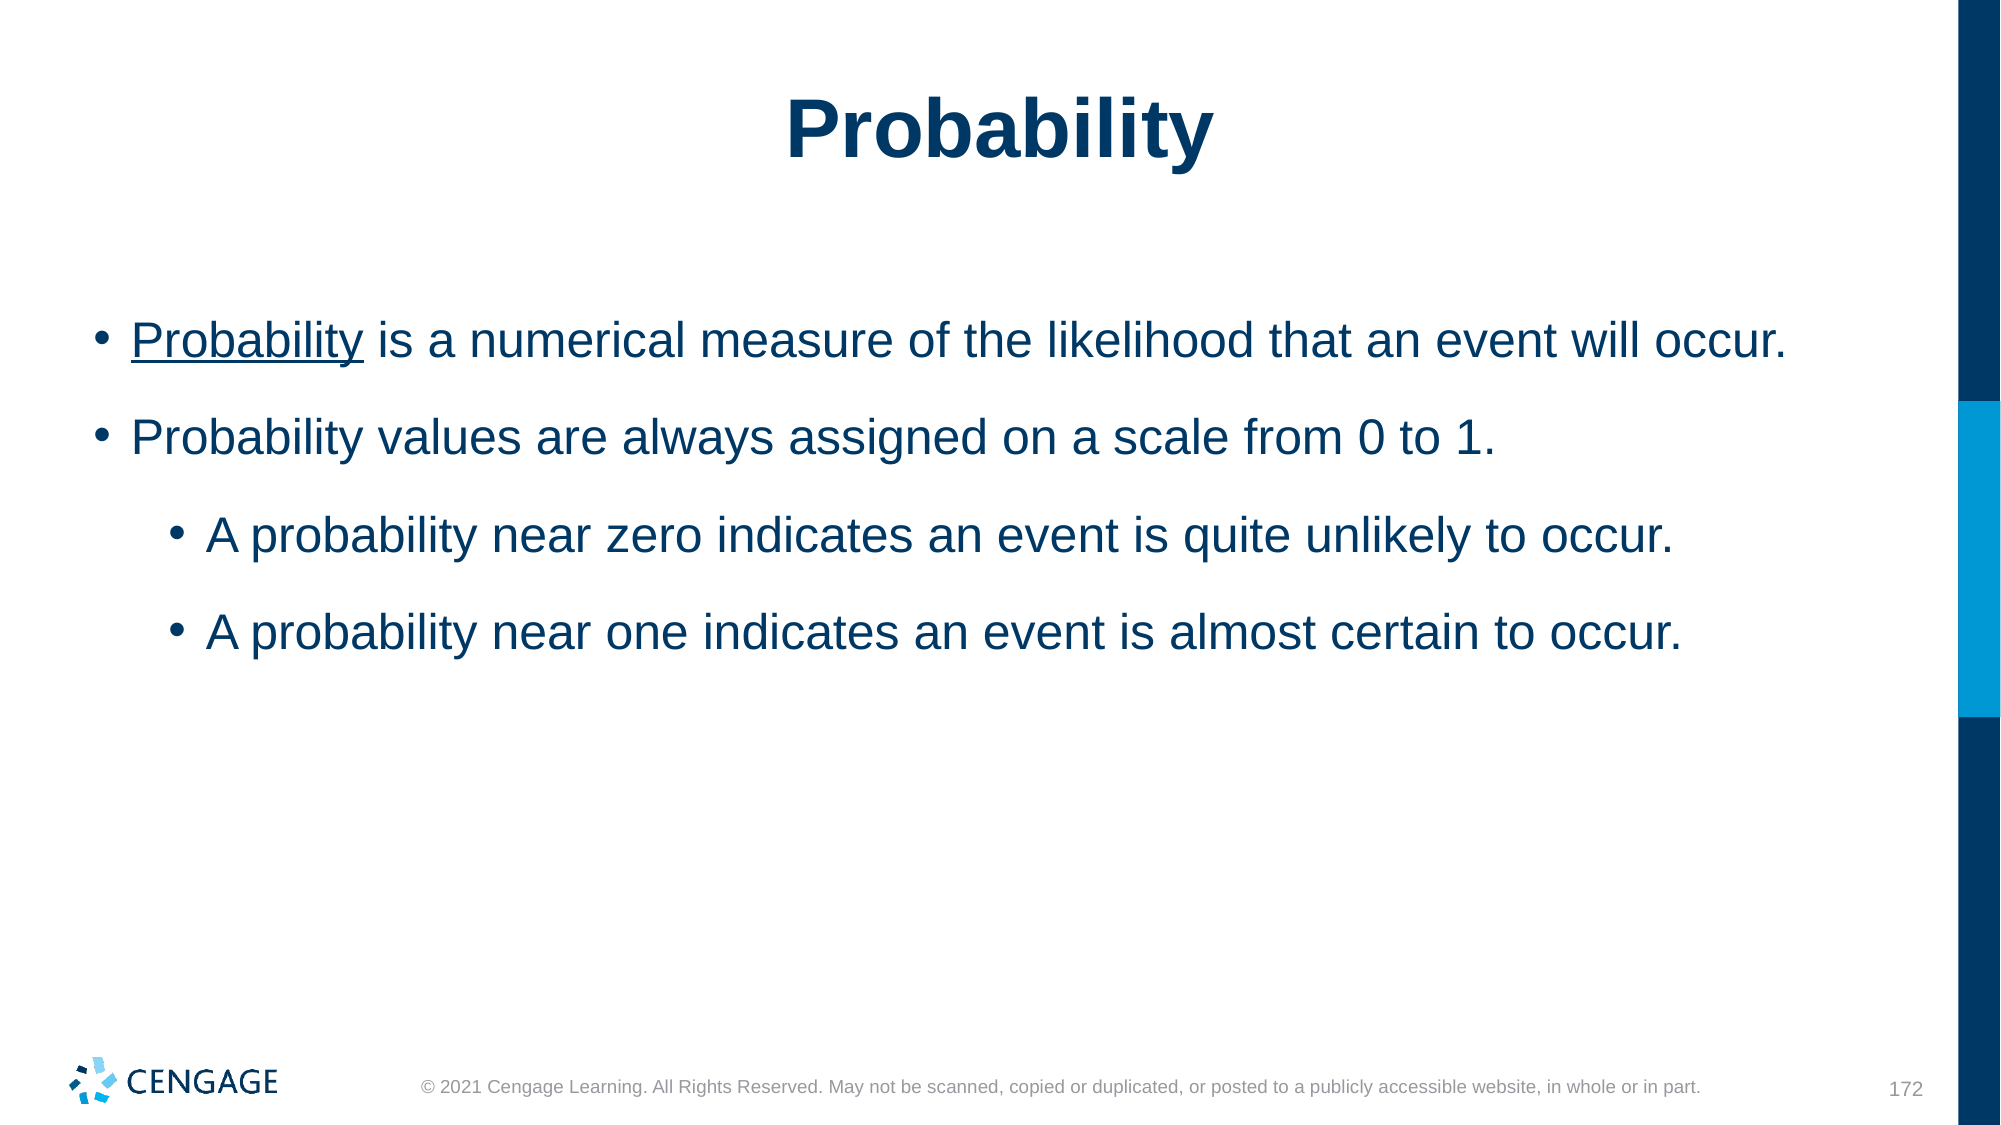

# Probability
Probability is a numerical measure of the likelihood that an event will occur.
Probability values are always assigned on a scale from 0 to 1.
A probability near zero indicates an event is quite unlikely to occur.
A probability near one indicates an event is almost certain to occur.